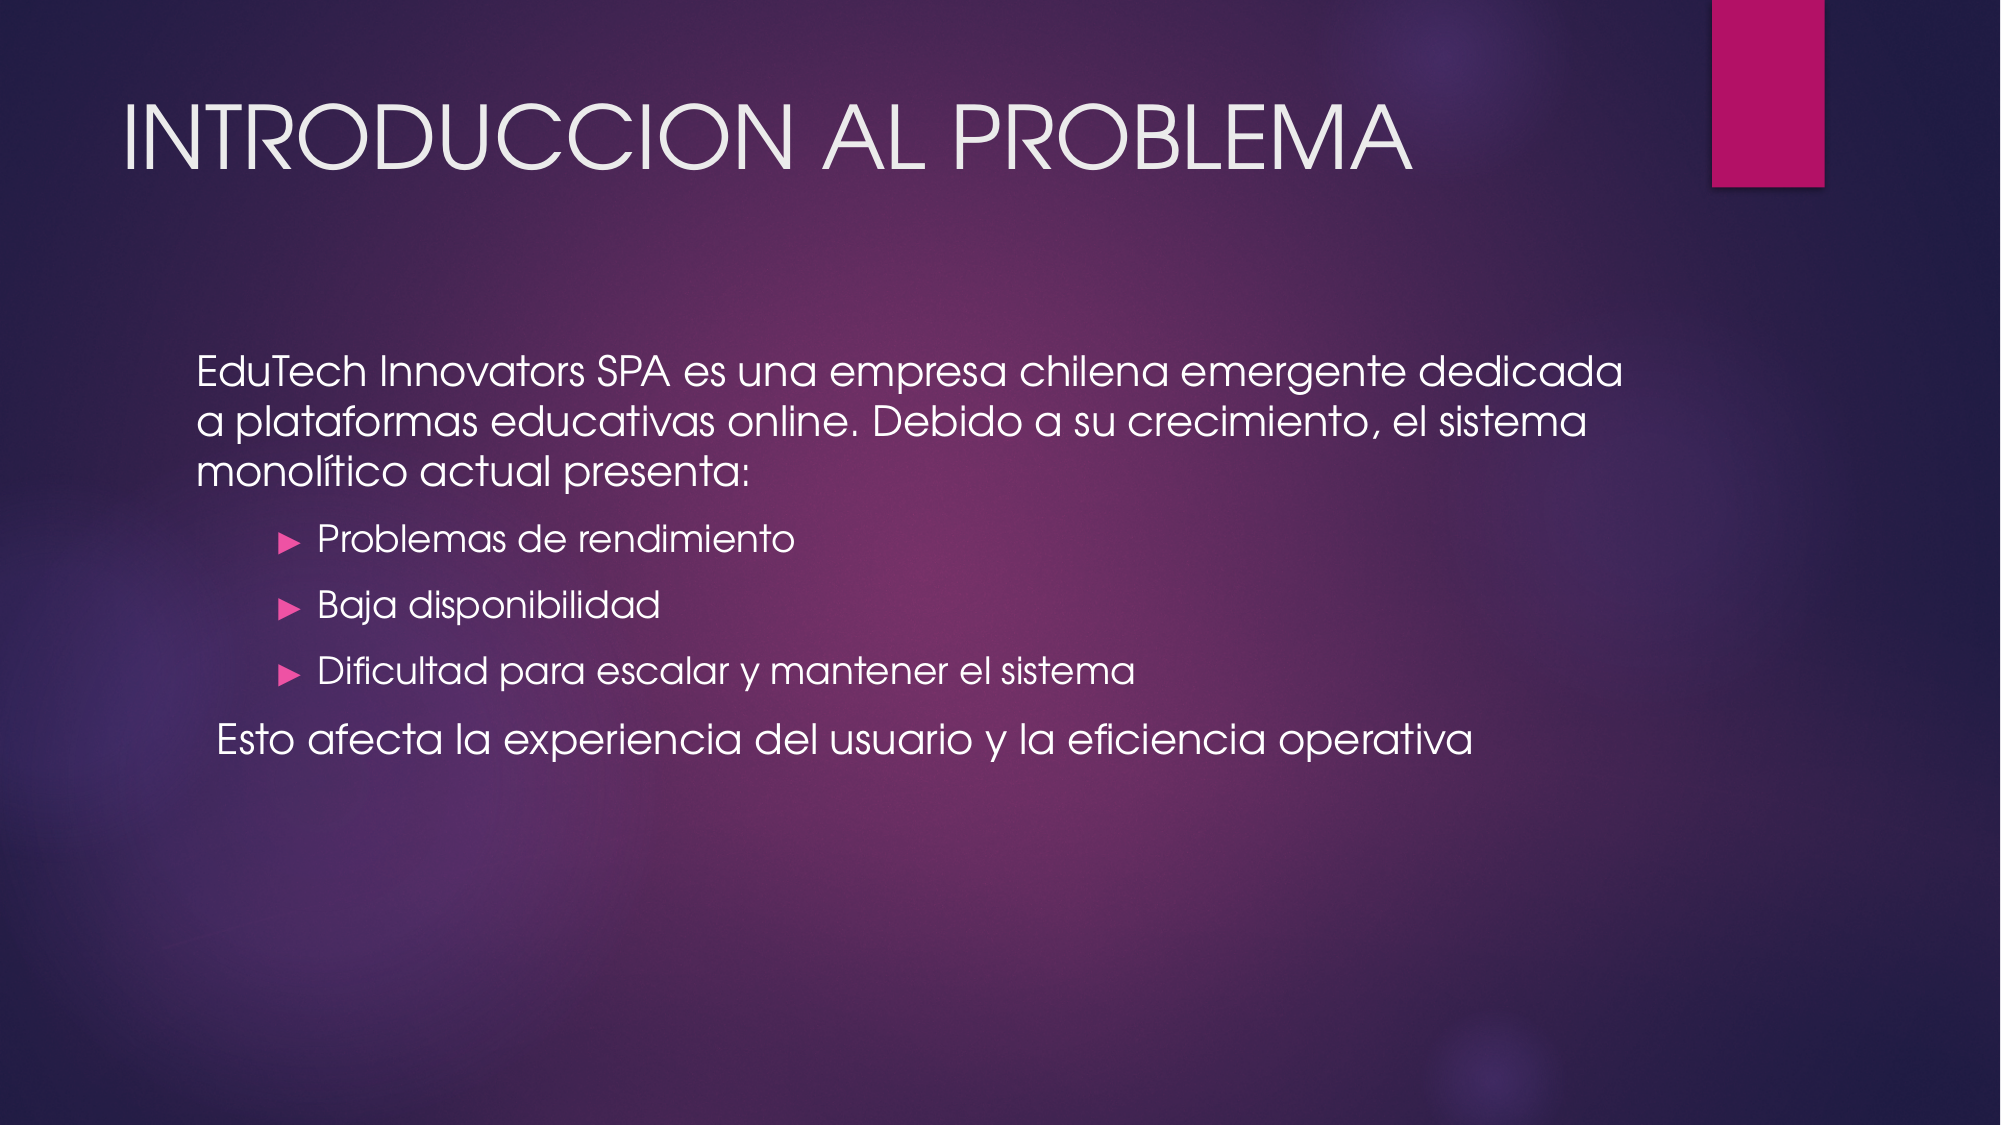

# INTRODUCCION AL PROBLEMA
EduTech Innovators SPA es una empresa chilena emergente dedicada a plataformas educativas online. Debido a su crecimiento, el sistema monolítico actual presenta:
Problemas de rendimiento
Baja disponibilidad
Dificultad para escalar y mantener el sistema
 Esto afecta la experiencia del usuario y la eficiencia operativa